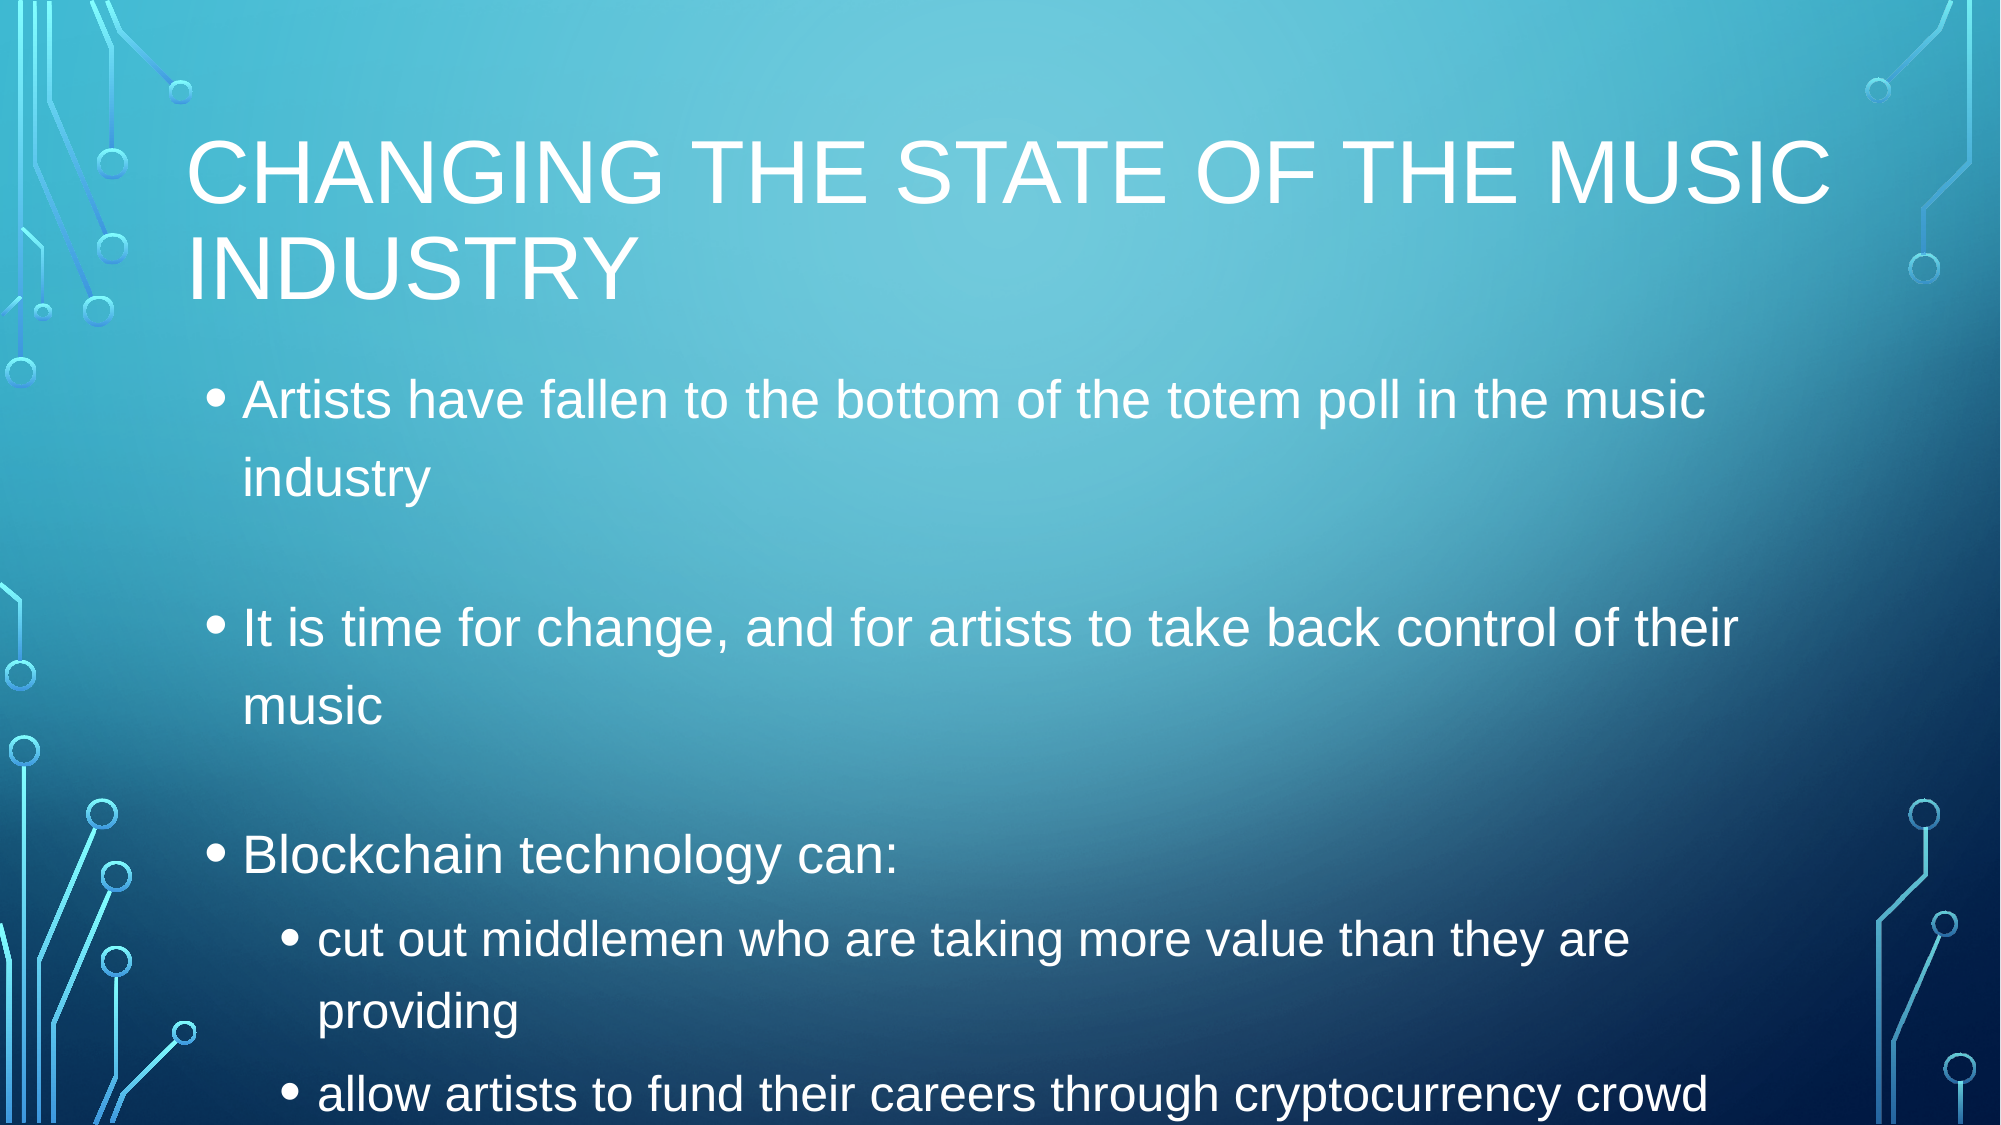

# Changing the state of the music industry
Artists have fallen to the bottom of the totem poll in the music industry

It is time for change, and for artists to take back control of their music

Blockchain technology can:
cut out middlemen who are taking more value than they are providing
allow artists to fund their careers through cryptocurrency crowd funding
ensure that the artist is getting paid much faster